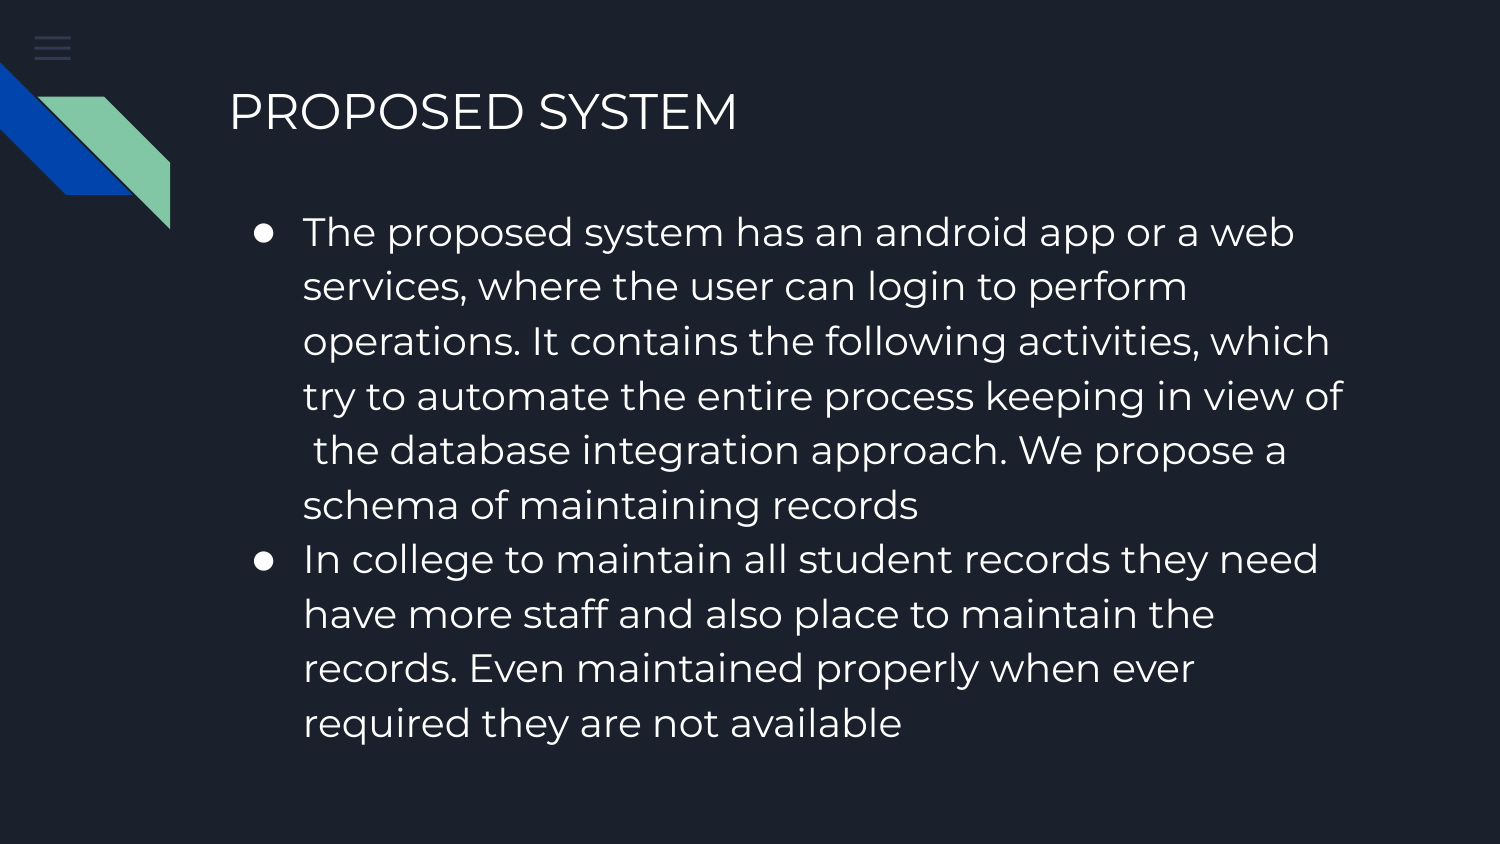

# PROPOSED SYSTEM
The proposed system has an android app or a web services, where the user can login to perform operations. It contains the following activities, which try to automate the entire process keeping in view of  the database integration approach. We propose a schema of maintaining records
In college to maintain all student records they need have more staff and also place to maintain the records. Even maintained properly when ever required they are not available